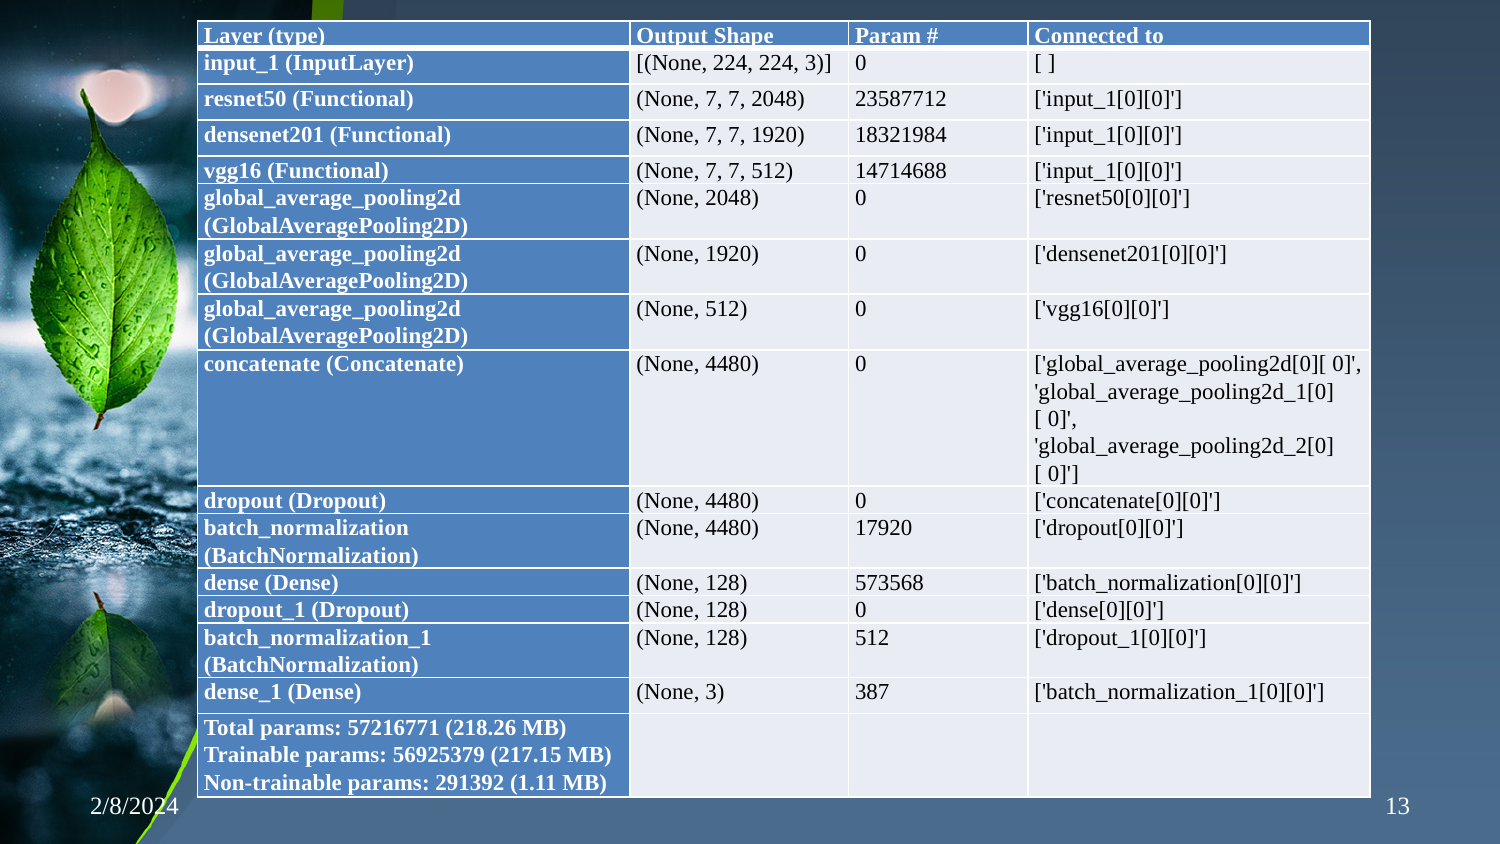

| Layer (type) | Output Shape | Param # | Connected to |
| --- | --- | --- | --- |
| input\_1 (InputLayer) | [(None, 224, 224, 3)] | 0 | [ ] |
| resnet50 (Functional) | (None, 7, 7, 2048) | 23587712 | ['input\_1[0][0]'] |
| densenet201 (Functional) | (None, 7, 7, 1920) | 18321984 | ['input\_1[0][0]'] |
| vgg16 (Functional) | (None, 7, 7, 512) | 14714688 | ['input\_1[0][0]'] |
| global\_average\_pooling2d (GlobalAveragePooling2D) | (None, 2048) | 0 | ['resnet50[0][0]'] |
| global\_average\_pooling2d (GlobalAveragePooling2D) | (None, 1920) | 0 | ['densenet201[0][0]'] |
| global\_average\_pooling2d (GlobalAveragePooling2D) | (None, 512) | 0 | ['vgg16[0][0]'] |
| concatenate (Concatenate) | (None, 4480) | 0 | ['global\_average\_pooling2d[0][ 0]', 'global\_average\_pooling2d\_1[0][ 0]', 'global\_average\_pooling2d\_2[0][ 0]'] |
| dropout (Dropout) | (None, 4480) | 0 | ['concatenate[0][0]'] |
| batch\_normalization (BatchNormalization) | (None, 4480) | 17920 | ['dropout[0][0]'] |
| dense (Dense) | (None, 128) | 573568 | ['batch\_normalization[0][0]'] |
| dropout\_1 (Dropout) | (None, 128) | 0 | ['dense[0][0]'] |
| batch\_normalization\_1 (BatchNormalization) | (None, 128) | 512 | ['dropout\_1[0][0]'] |
| dense\_1 (Dense) | (None, 3) | 387 | ['batch\_normalization\_1[0][0]'] |
| Total params: 57216771 (218.26 MB) Trainable params: 56925379 (217.15 MB) Non-trainable params: 291392 (1.11 MB) |  |  |  |
# Model Summary
2/8/2024
13